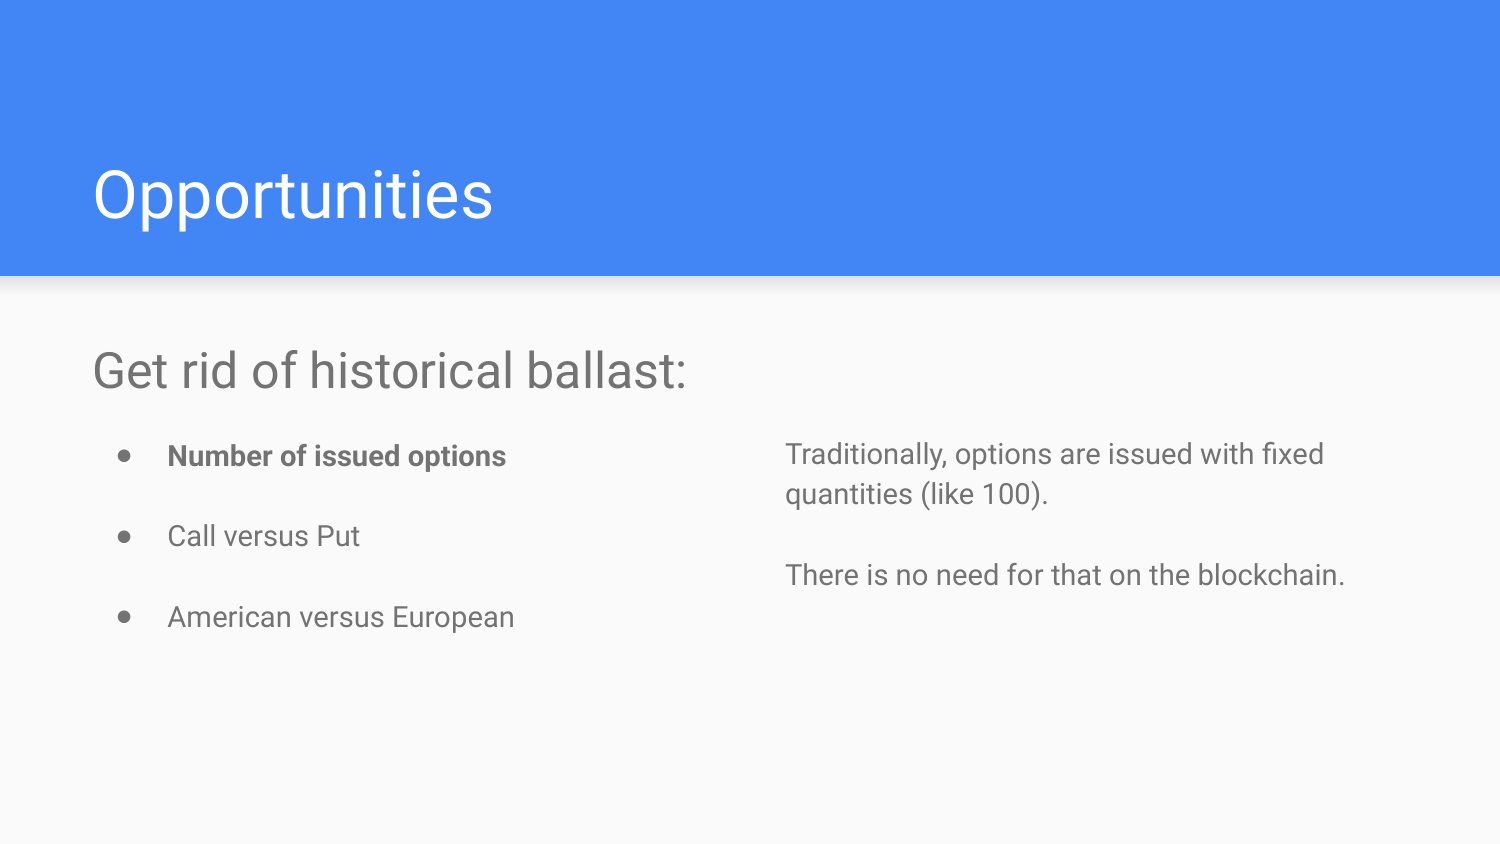

# Opportunities
Get rid of historical ballast:
Number of issued options
Call versus Put
American versus European
Traditionally, options are issued with fixed quantities (like 100).
There is no need for that on the blockchain.